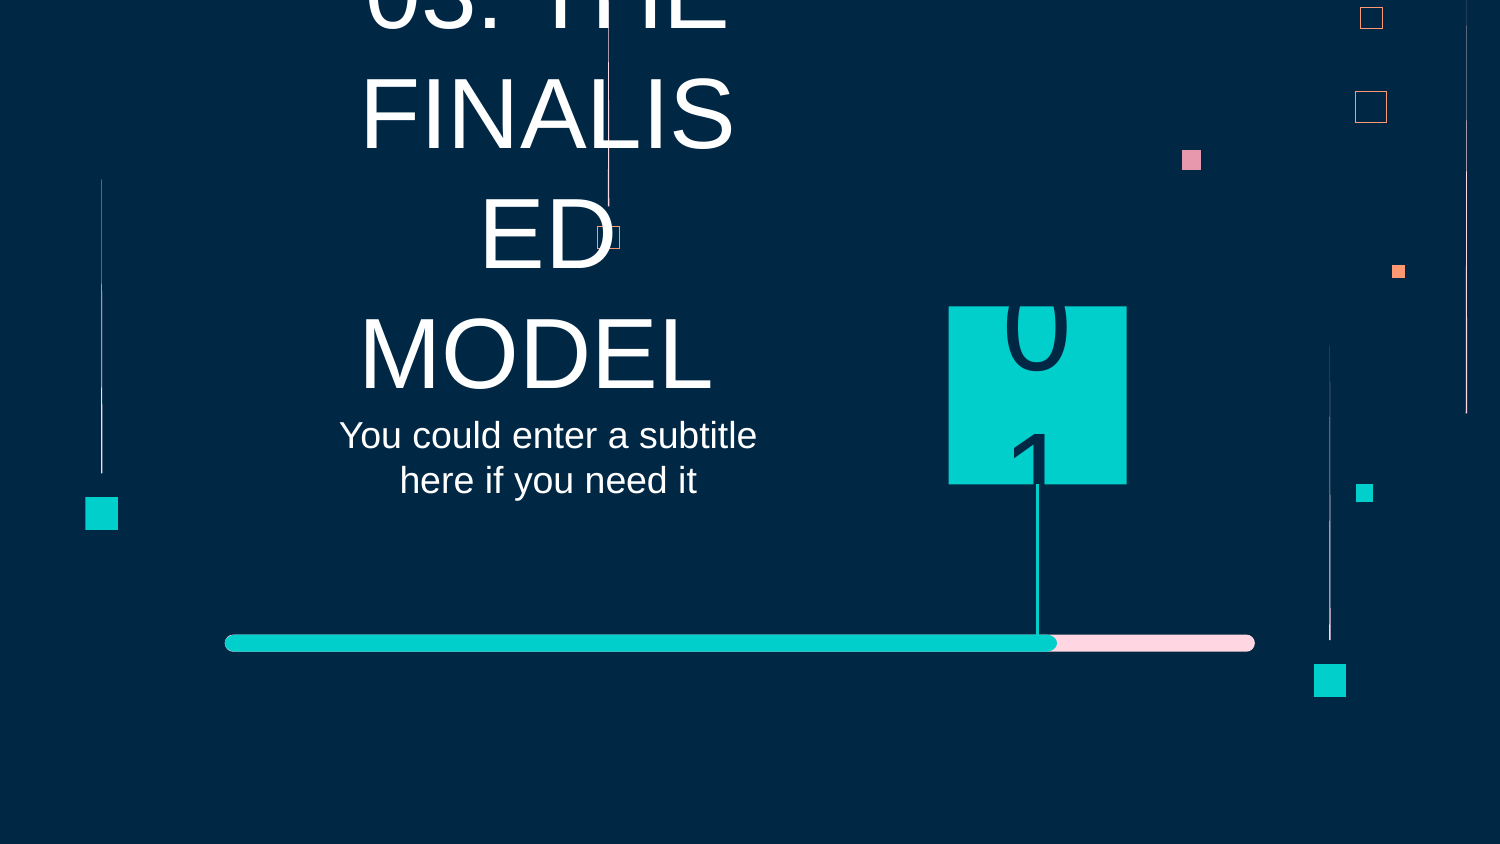

# 03: THE FINALISED MODEL

01
You could enter a subtitle here if you need it